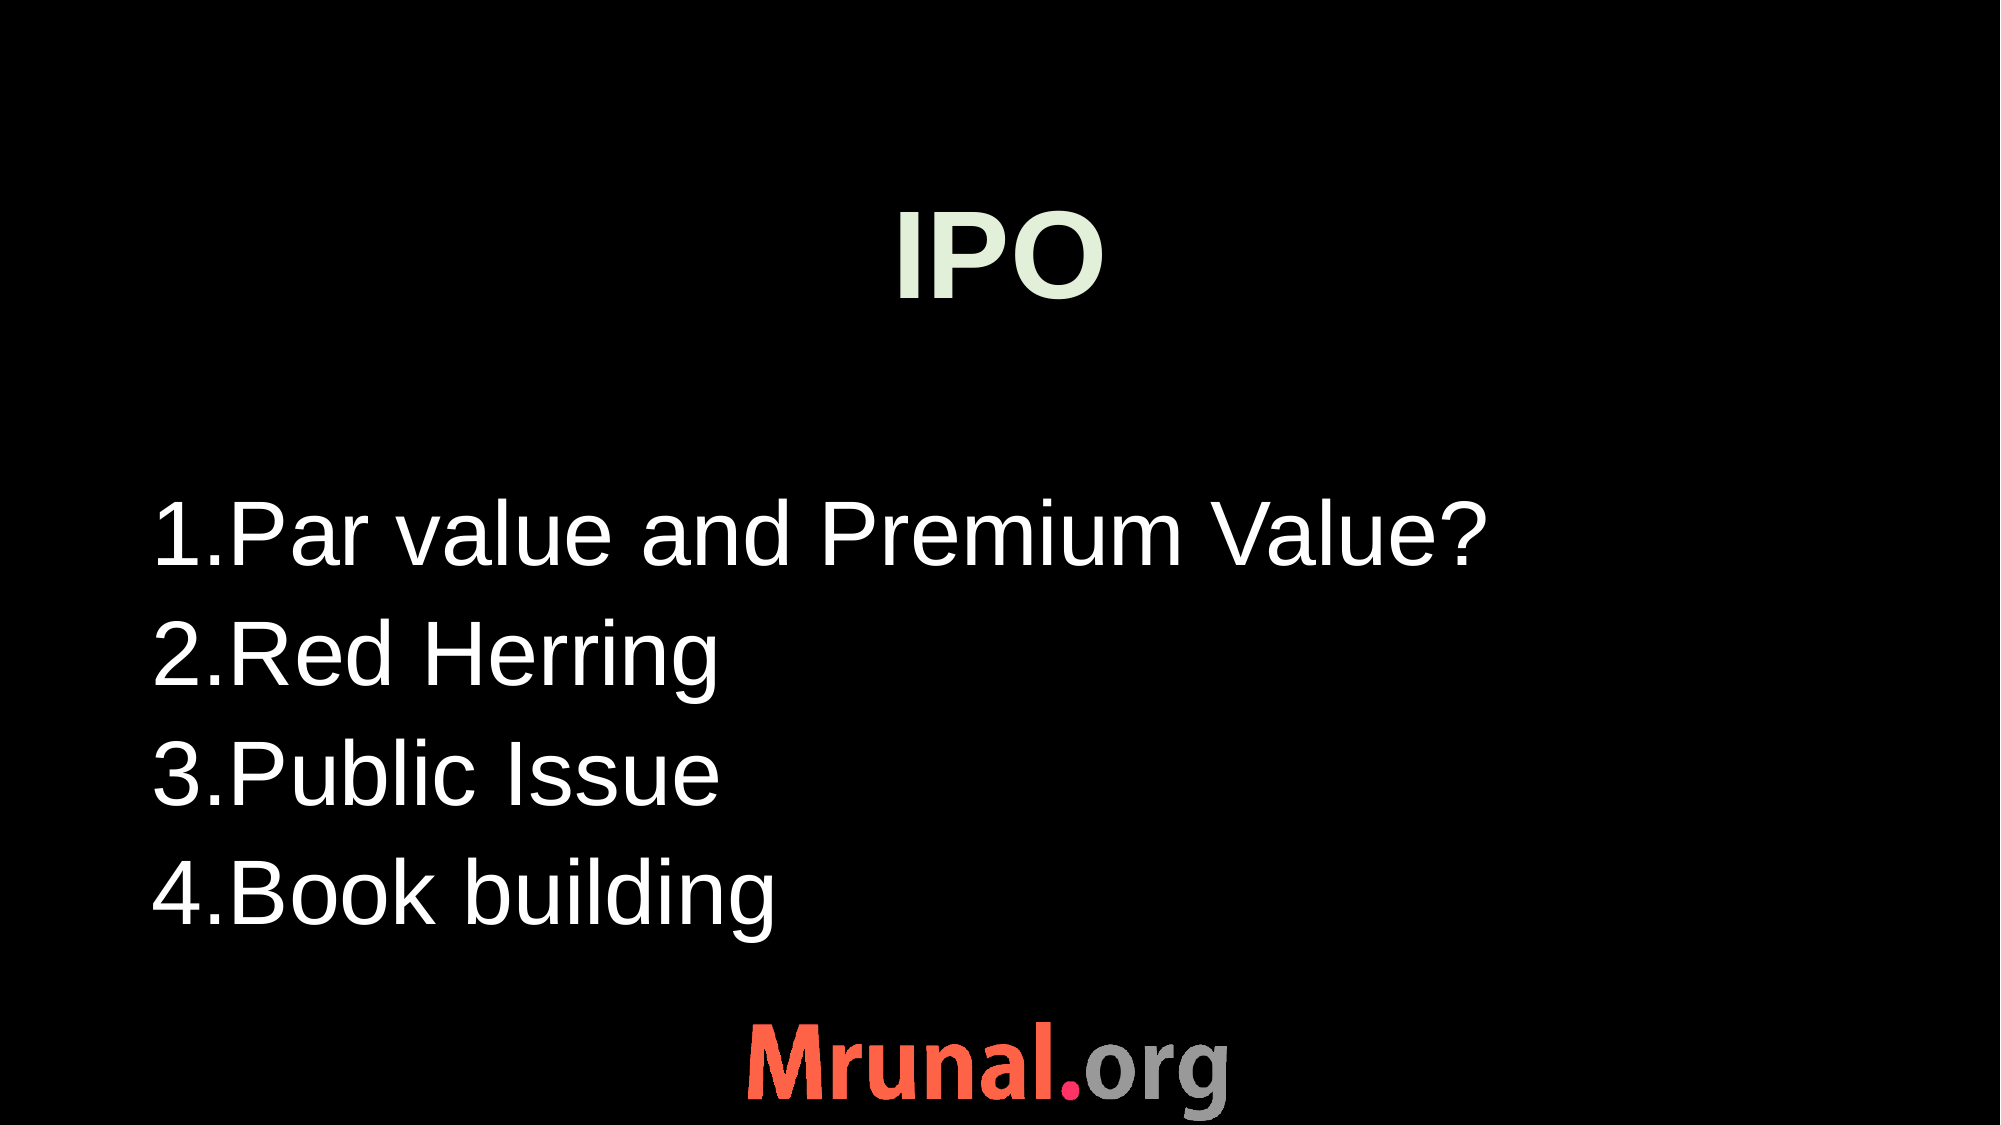

# IPO
Par value and Premium Value?
Red Herring
Public Issue
Book building